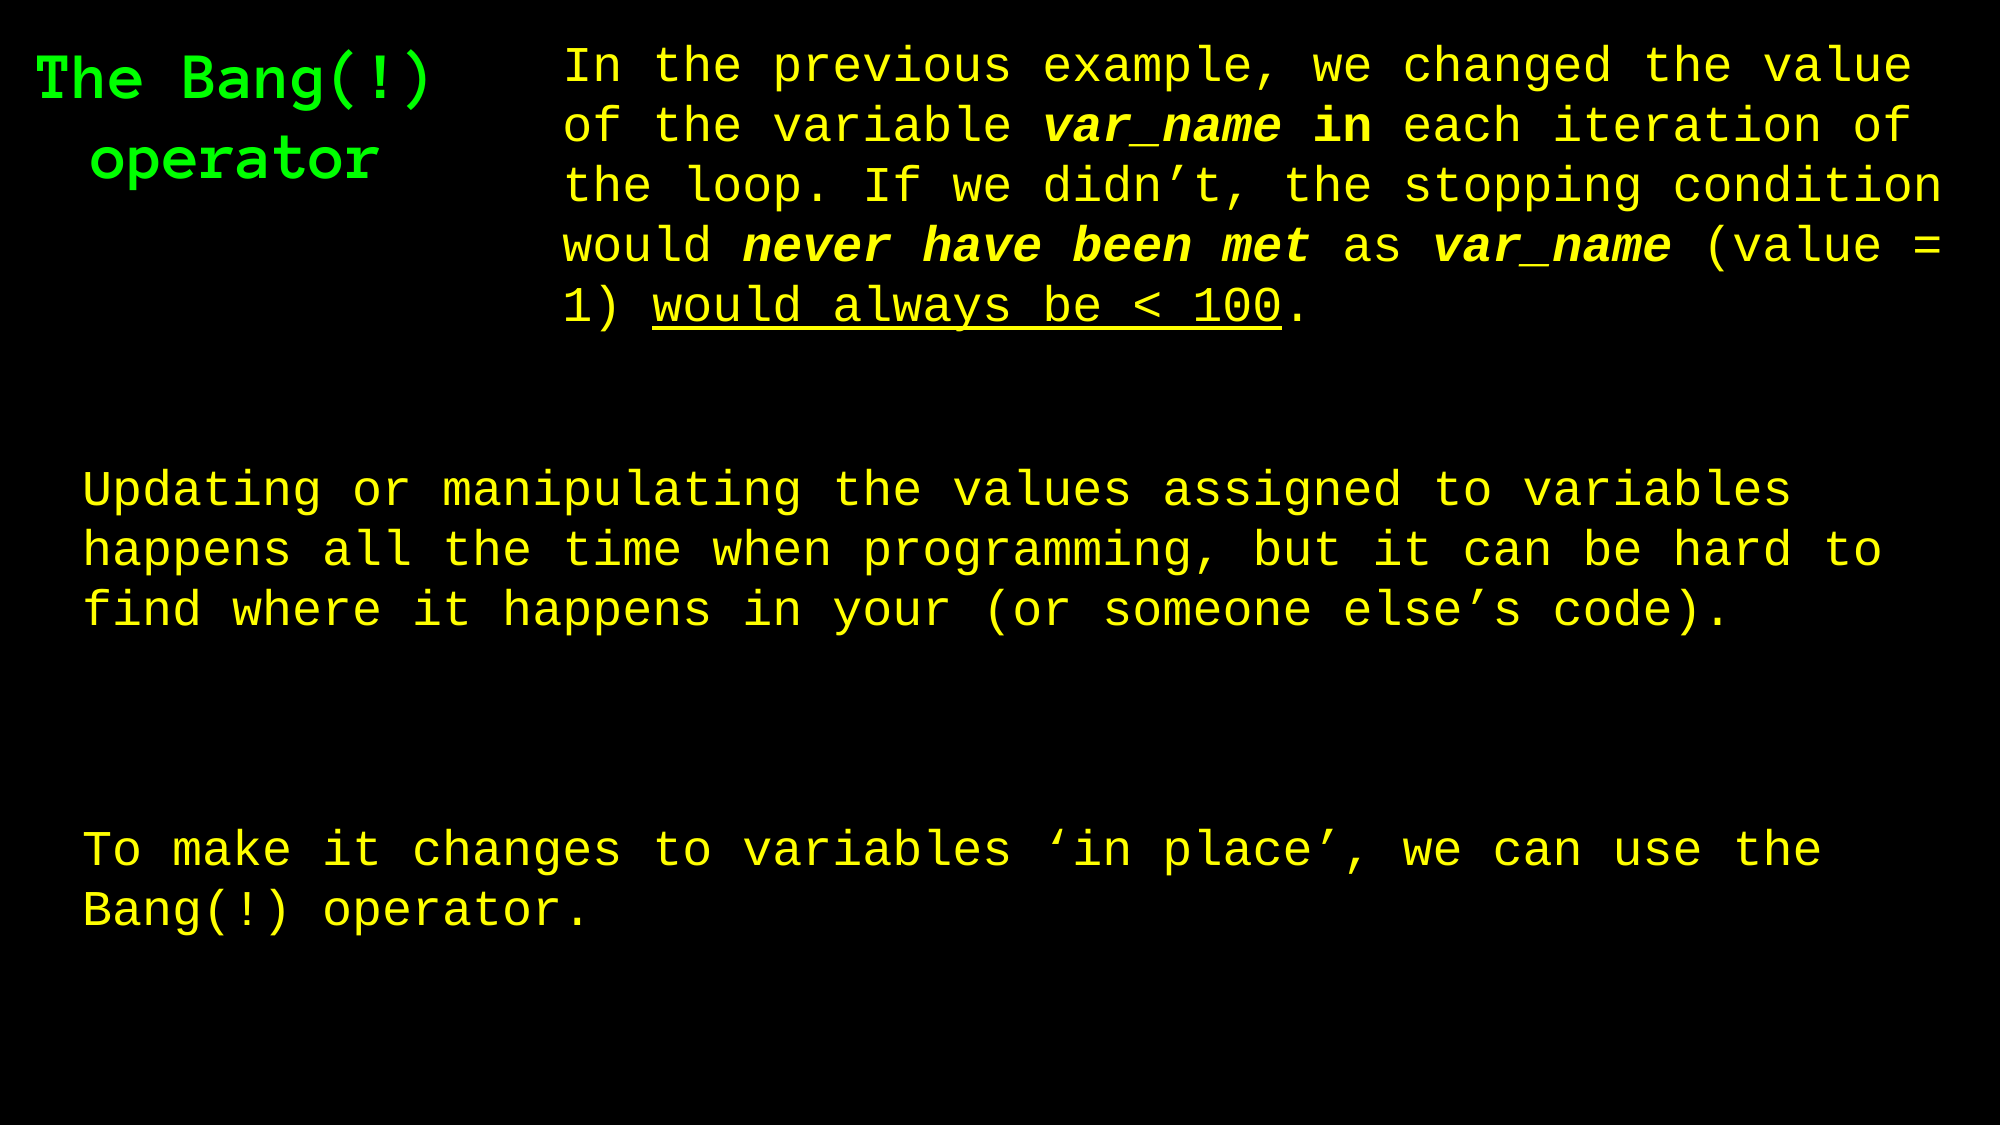

The Bang(!) operator
In the previous example, we changed the value of the variable var_name in each iteration of the loop. If we didn’t, the stopping condition would never have been met as var_name (value = 1) would always be < 100.
Updating or manipulating the values assigned to variables happens all the time when programming, but it can be hard to find where it happens in your (or someone else’s code).

To make it changes to variables ‘in place’, we can use the Bang(!) operator.